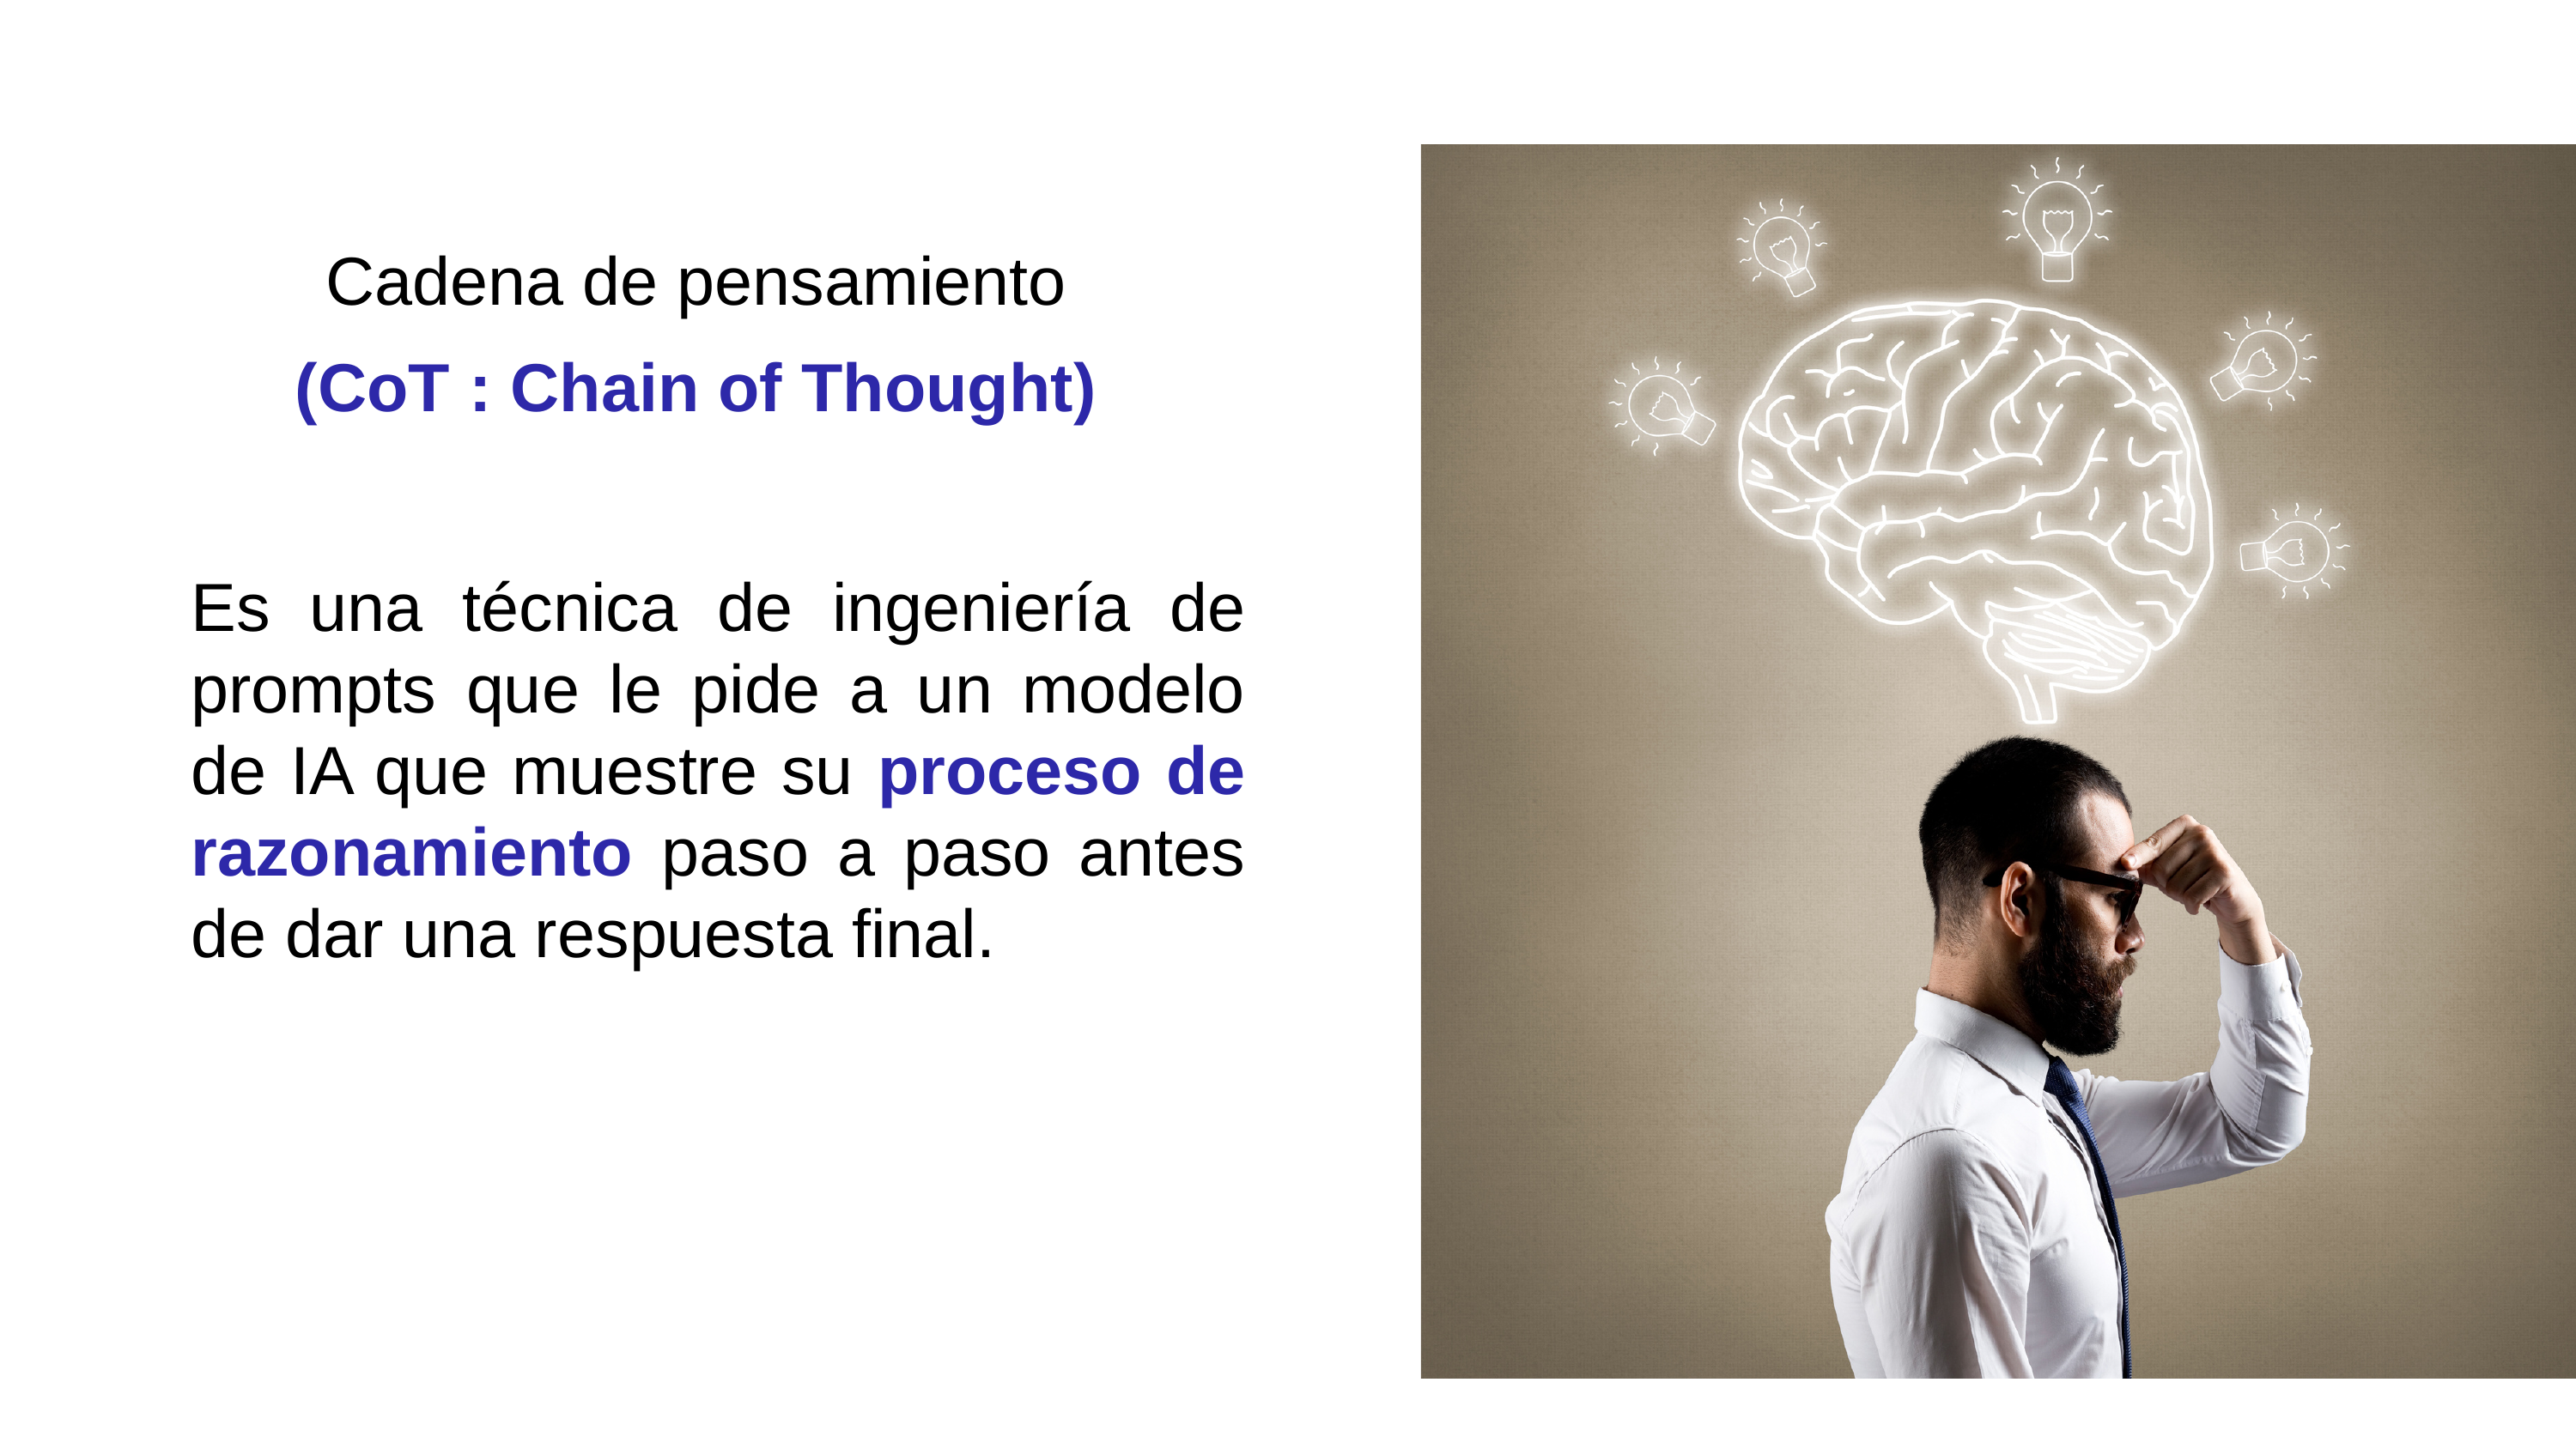

Cadena de pensamiento
(CoT : Chain of Thought)
Es una técnica de ingeniería de prompts que le pide a un modelo de IA que muestre su proceso de razonamiento paso a paso antes de dar una respuesta final.